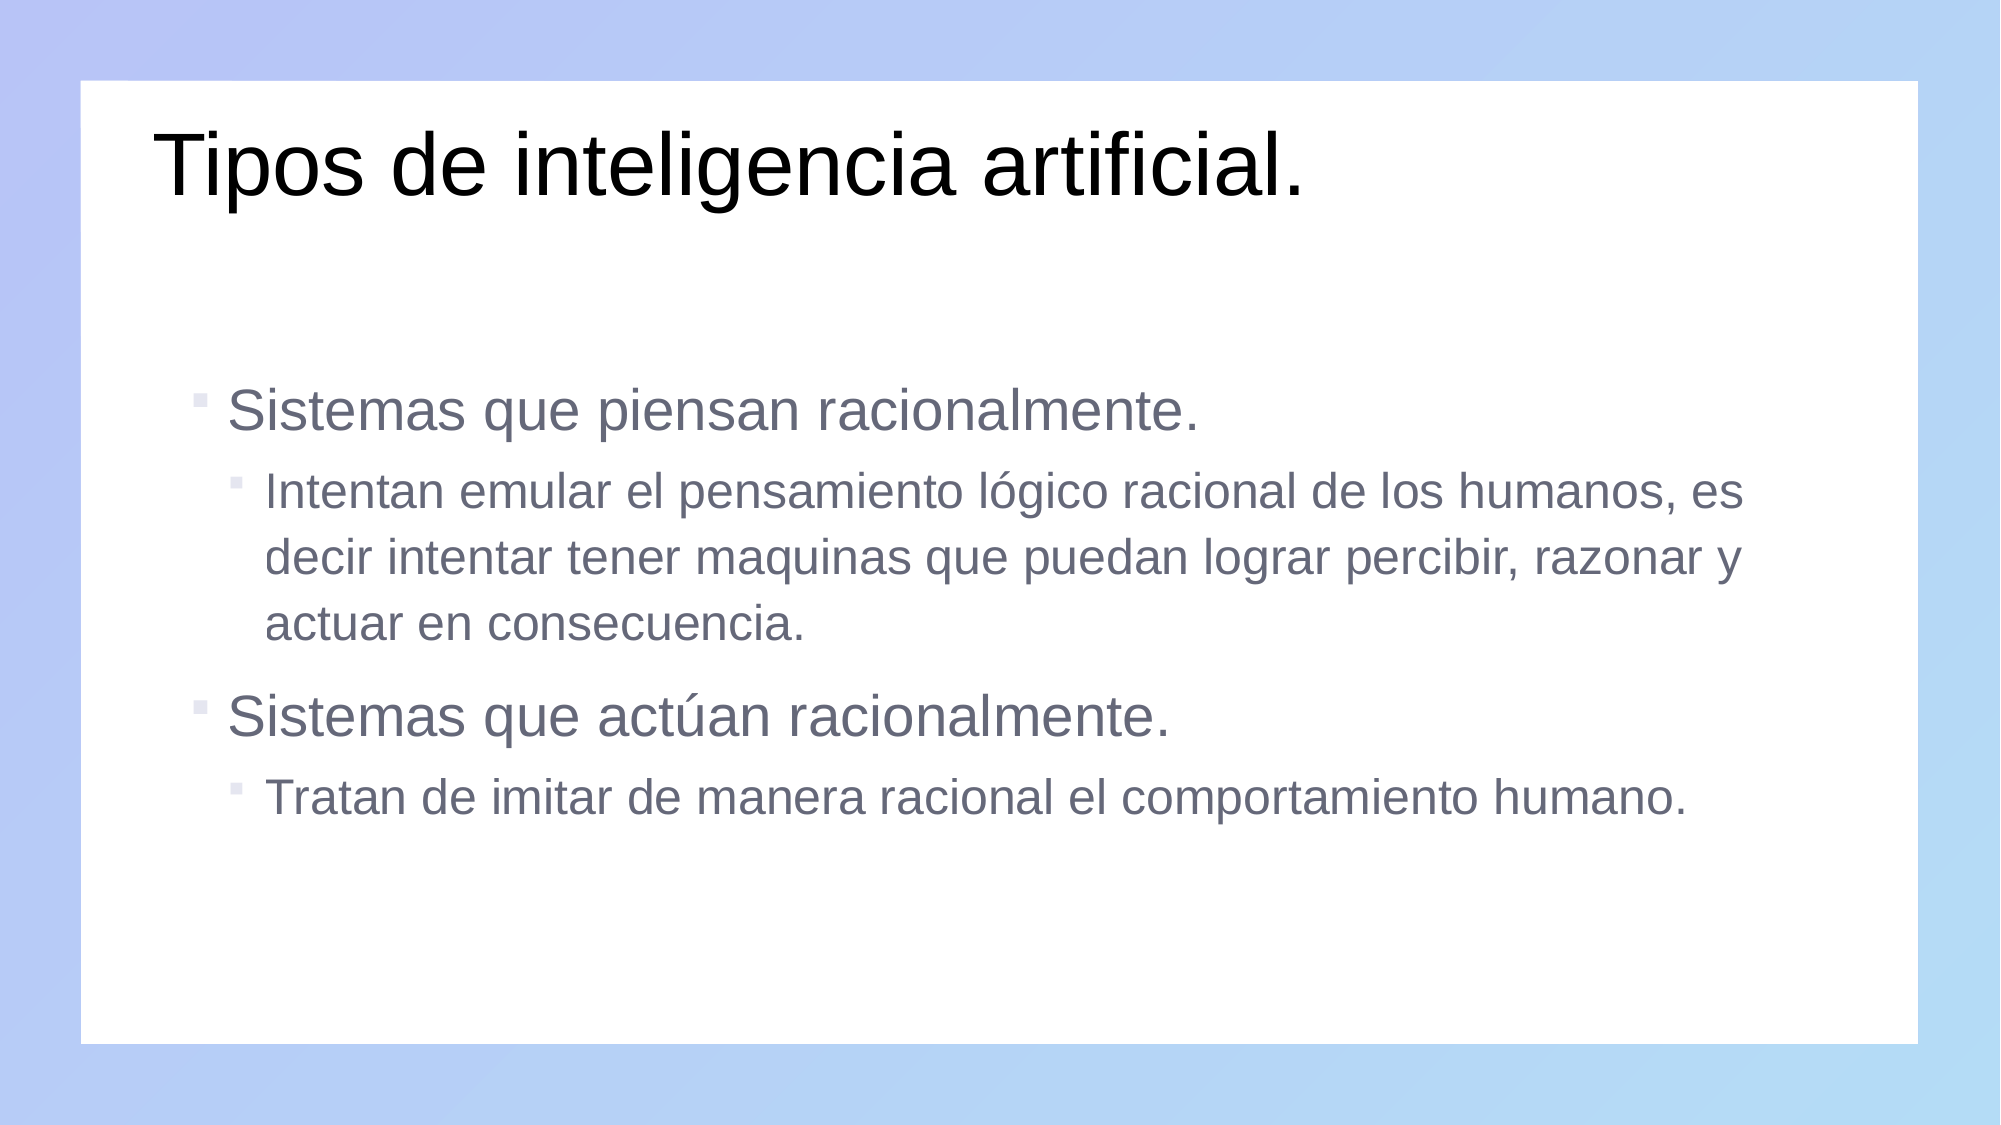

# Tipos de inteligencia artificial.
Sistemas que piensan racionalmente.
Intentan emular el pensamiento lógico racional de los humanos, es decir intentar tener maquinas que puedan lograr percibir, razonar y actuar en consecuencia.
Sistemas que actúan racionalmente.
Tratan de imitar de manera racional el comportamiento humano.